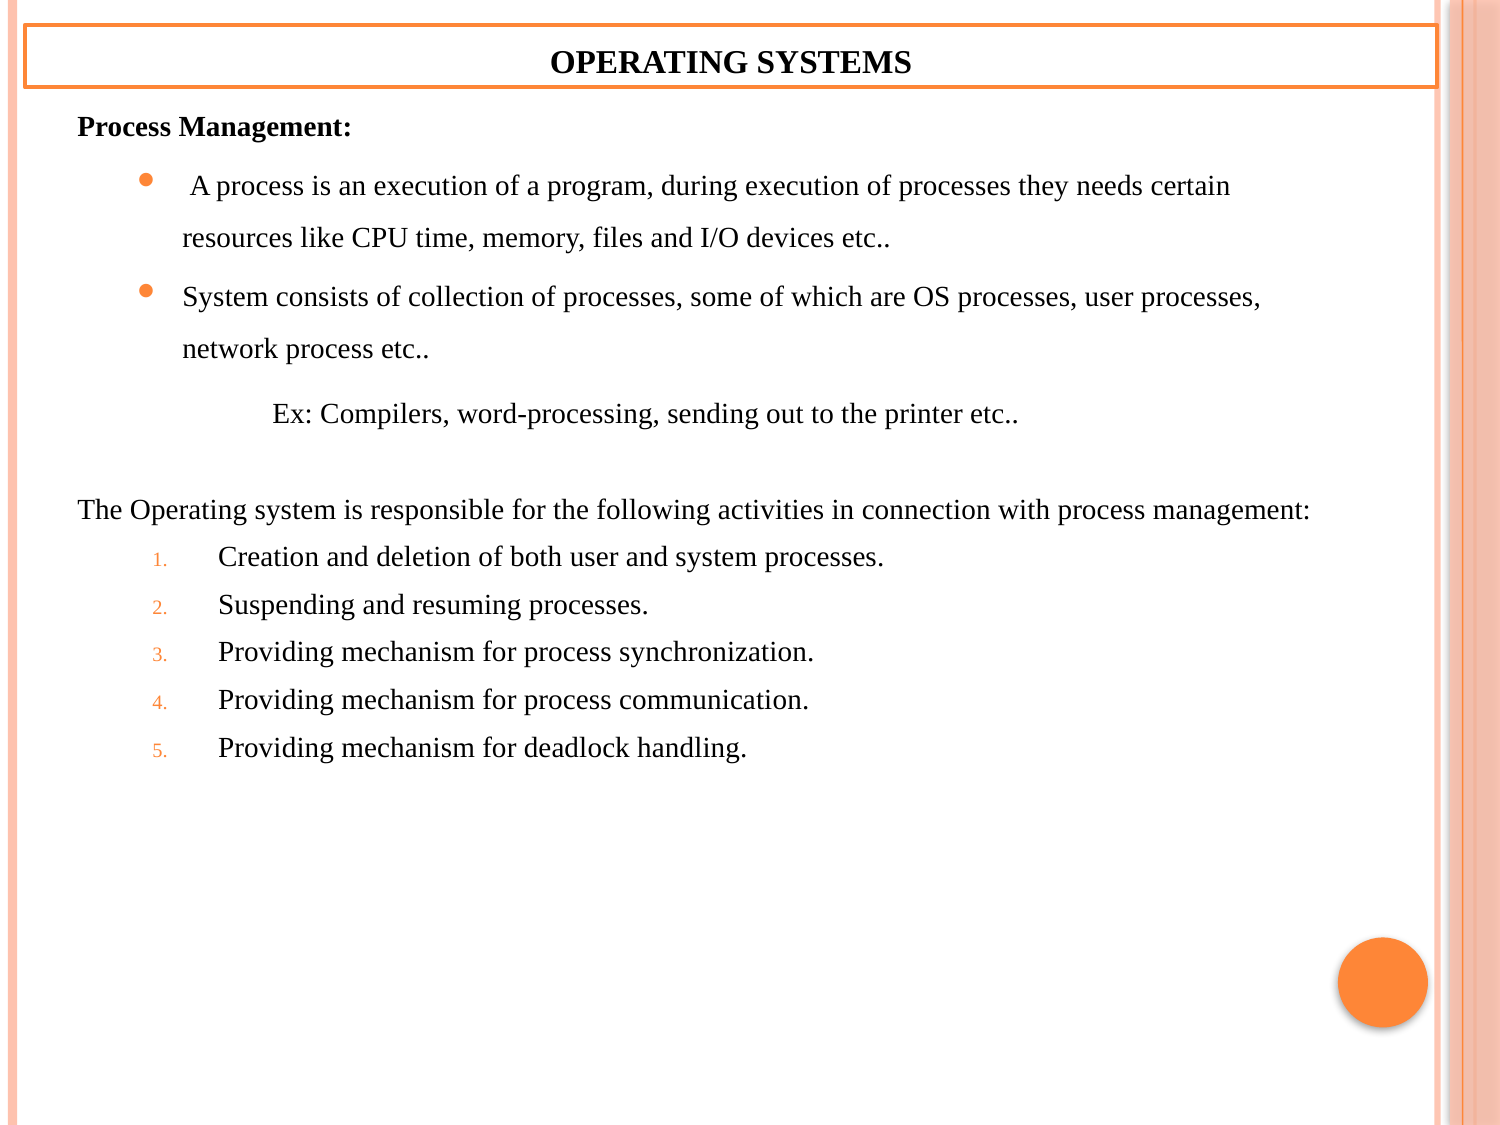

Operating Systems
Process Management:
 A process is an execution of a program, during execution of processes they needs certain resources like CPU time, memory, files and I/O devices etc..
System consists of collection of processes, some of which are OS processes, user processes, network process etc..
		Ex: Compilers, word-processing, sending out to the printer etc..

The Operating system is responsible for the following activities in connection with process management:
       Creation and deletion of both user and system processes.
       Suspending and resuming processes.
       Providing mechanism for process synchronization.
       Providing mechanism for process communication.
       Providing mechanism for deadlock handling.